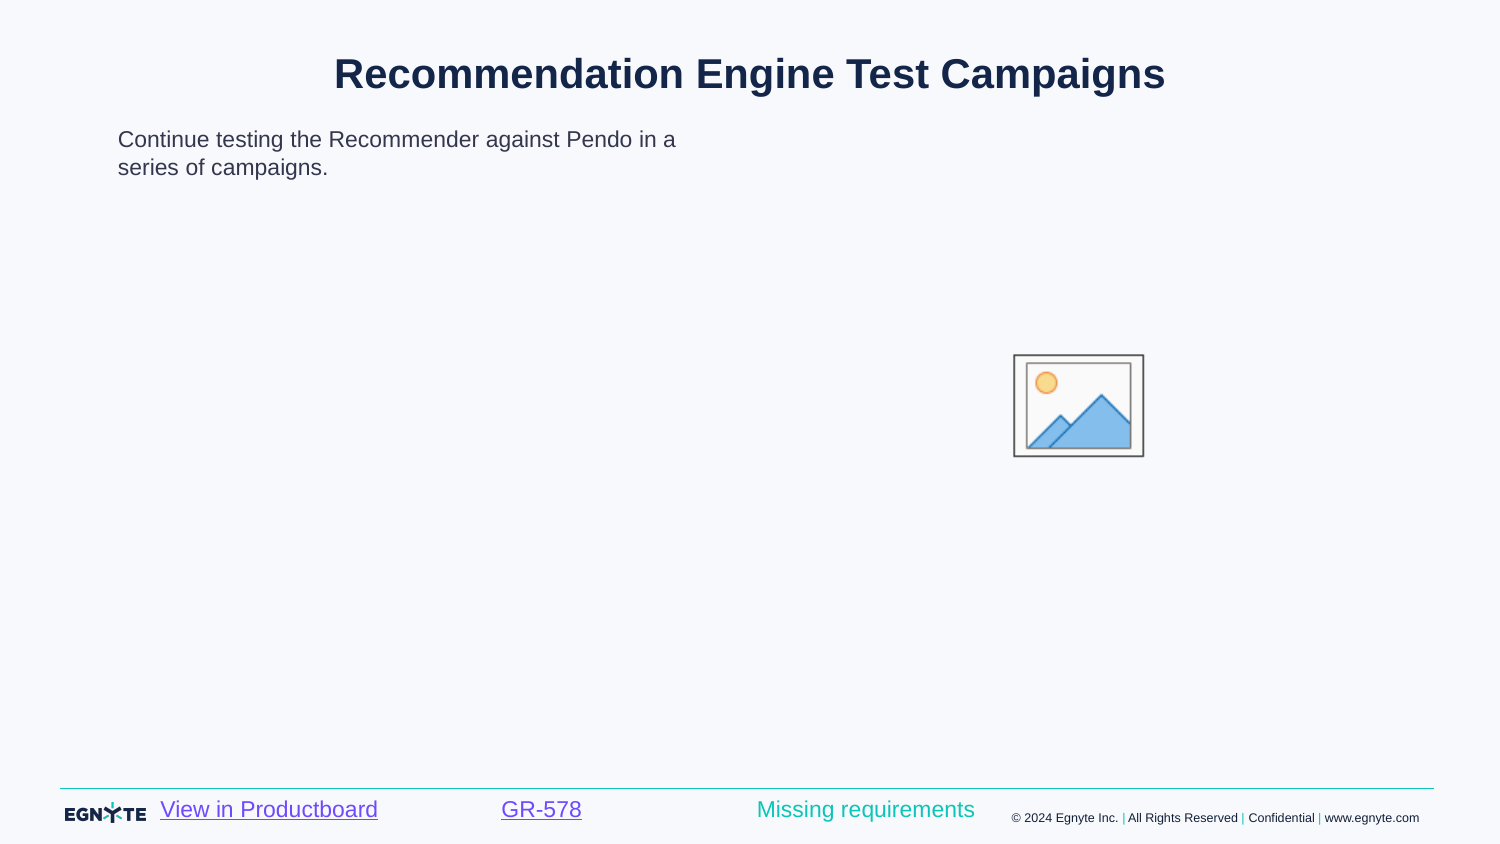

# Recommendation Engine Test Campaigns
Continue testing the Recommender against Pendo in a series of campaigns.

Missing requirements
GR-578
View in Productboard